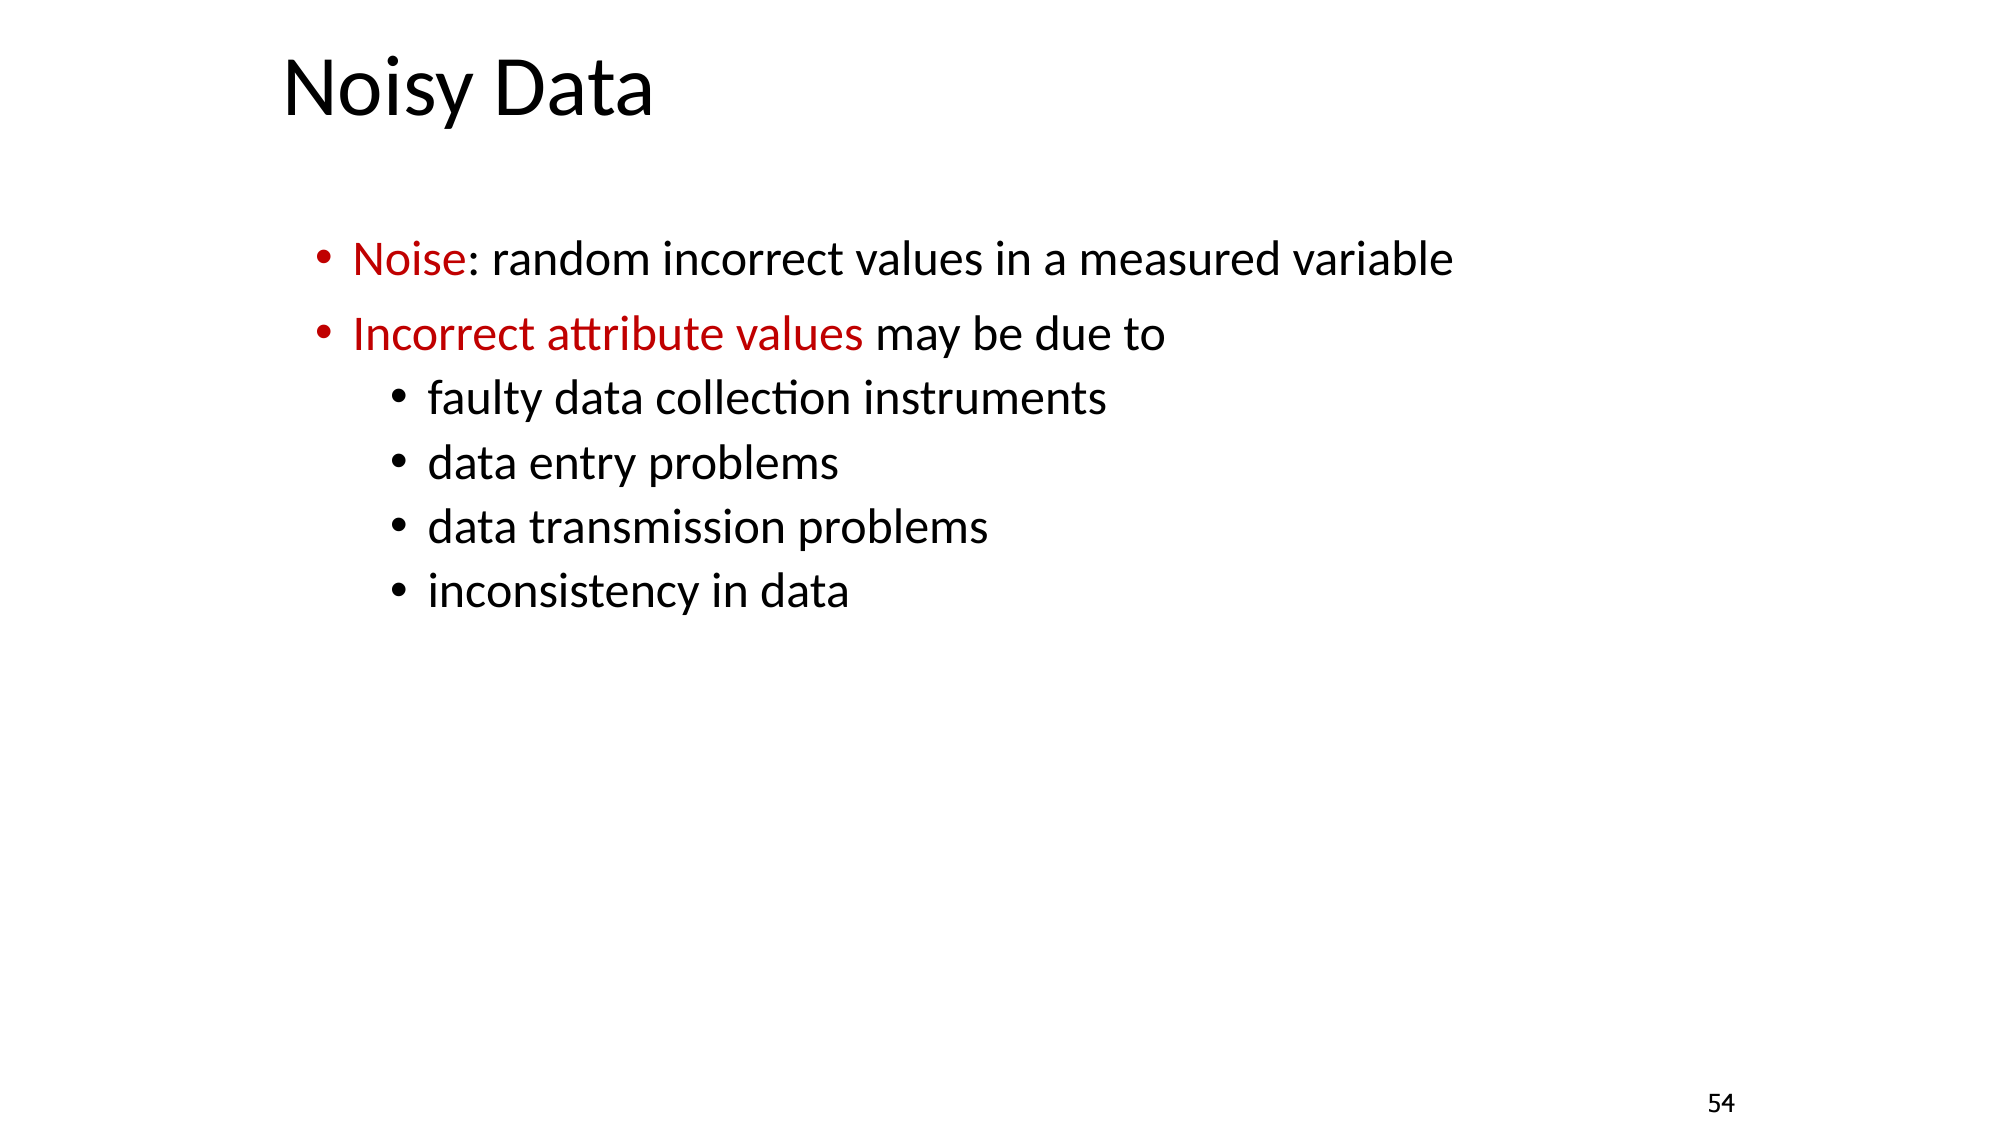

Noisy Data
Noise: random incorrect values in a measured variable
Incorrect attribute values may be due to
faulty data collection instruments
data entry problems
data transmission problems
inconsistency in data

54